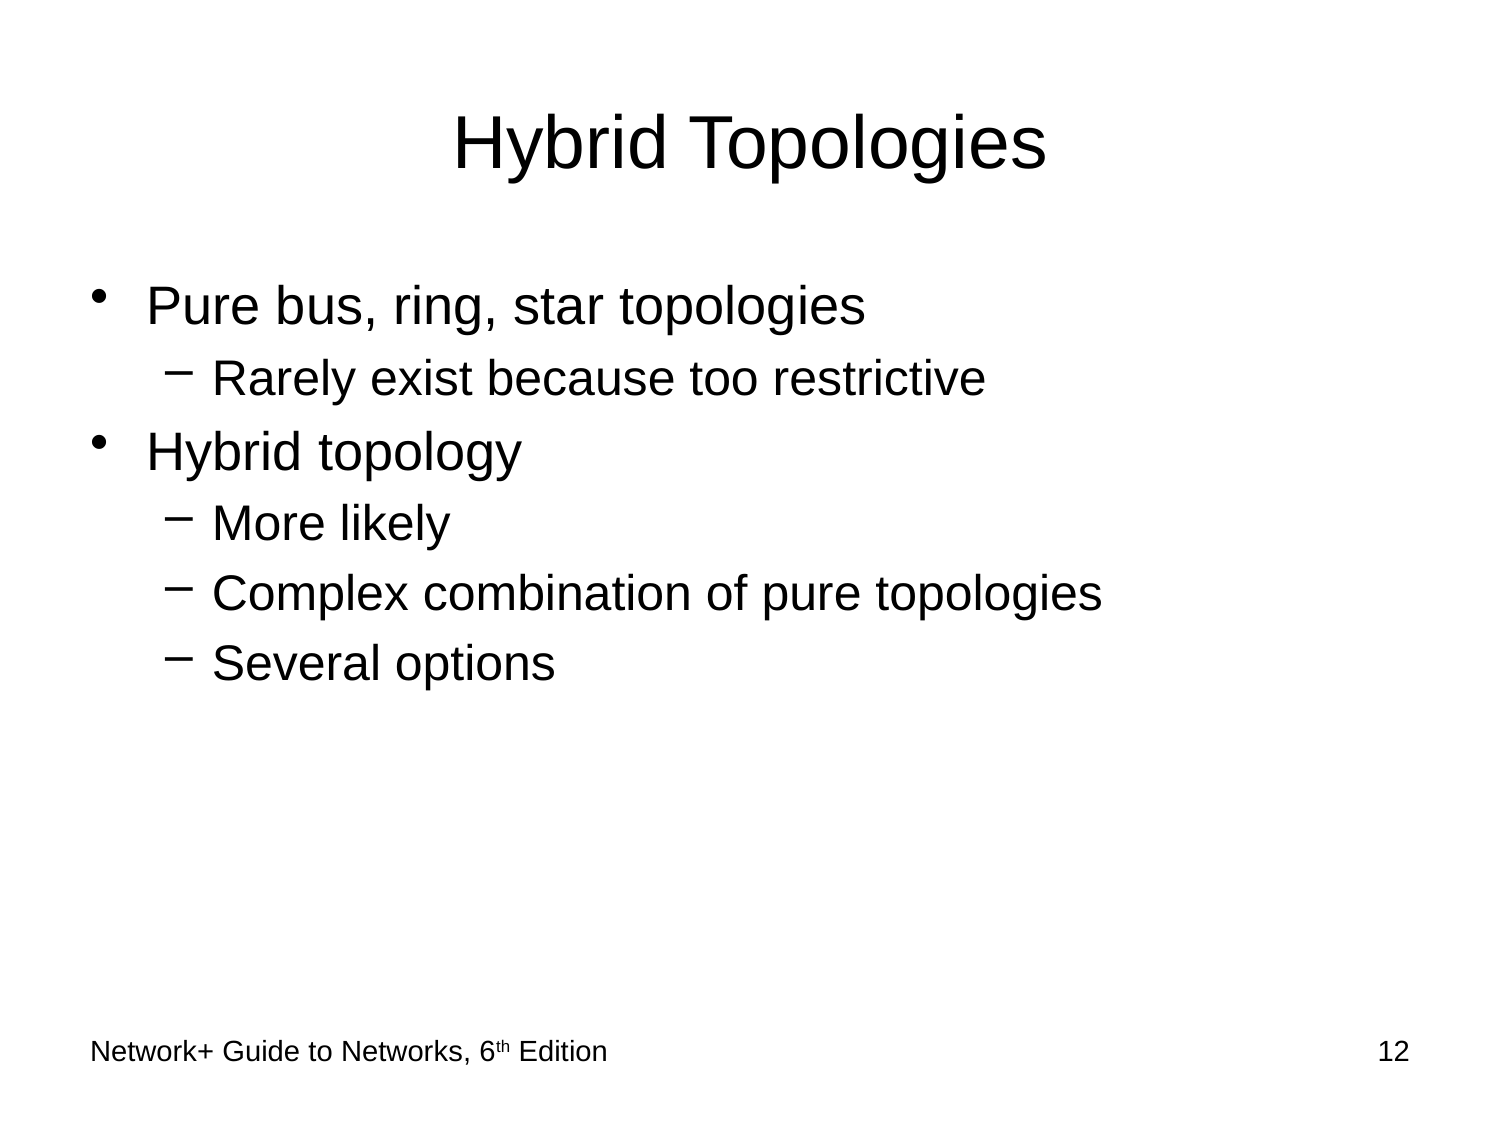

# Hybrid Topologies
Pure bus, ring, star topologies
Rarely exist because too restrictive
Hybrid topology
More likely
Complex combination of pure topologies
Several options
Network+ Guide to Networks, 6th Edition
12